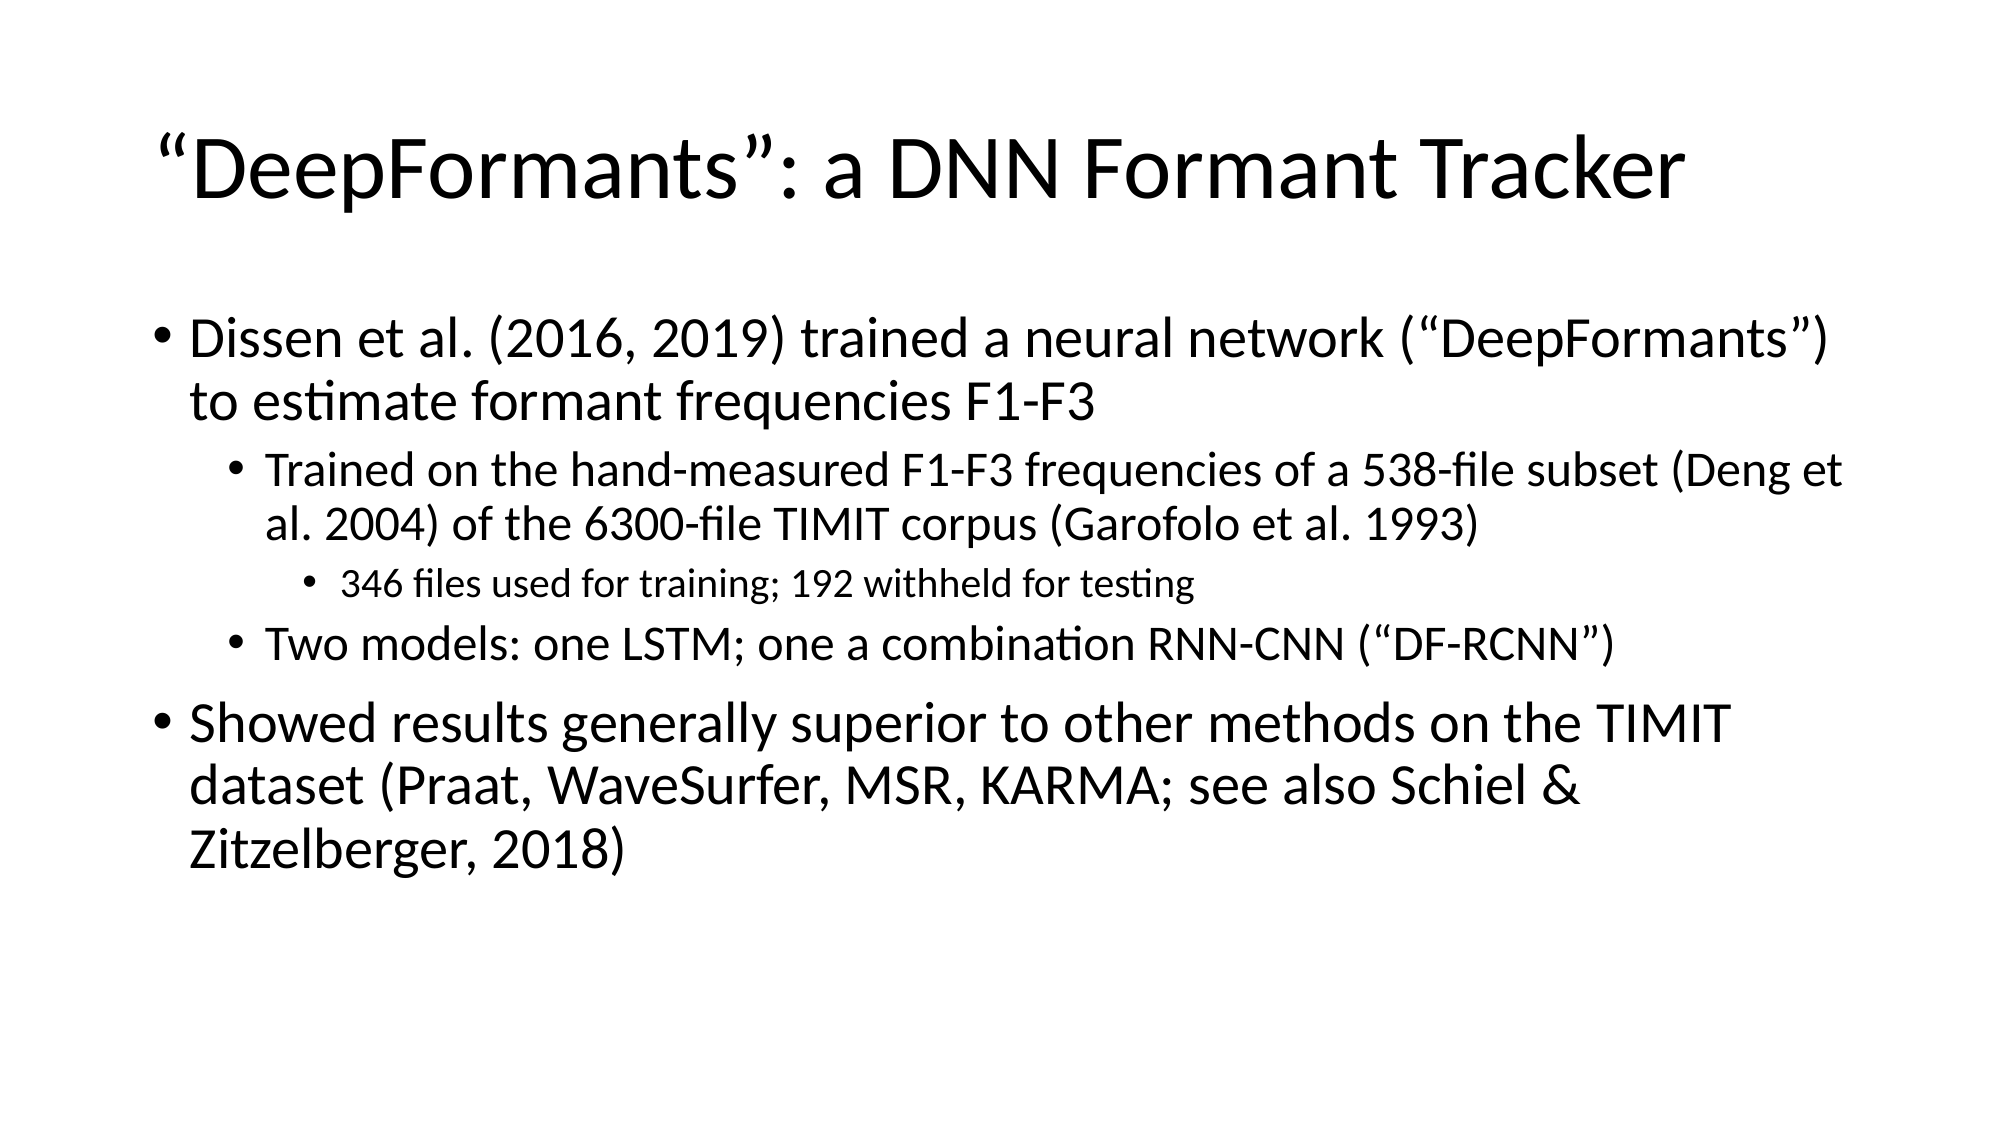

# “DeepFormants”: a DNN Formant Tracker
Dissen et al. (2016, 2019) trained a neural network (“DeepFormants”) to estimate formant frequencies F1-F3
Trained on the hand-measured F1-F3 frequencies of a 538-file subset (Deng et al. 2004) of the 6300-file TIMIT corpus (Garofolo et al. 1993)
346 files used for training; 192 withheld for testing
Two models: one LSTM; one a combination RNN-CNN (“DF-RCNN”)
Showed results generally superior to other methods on the TIMIT dataset (Praat, WaveSurfer, MSR, KARMA; see also Schiel & Zitzelberger, 2018)